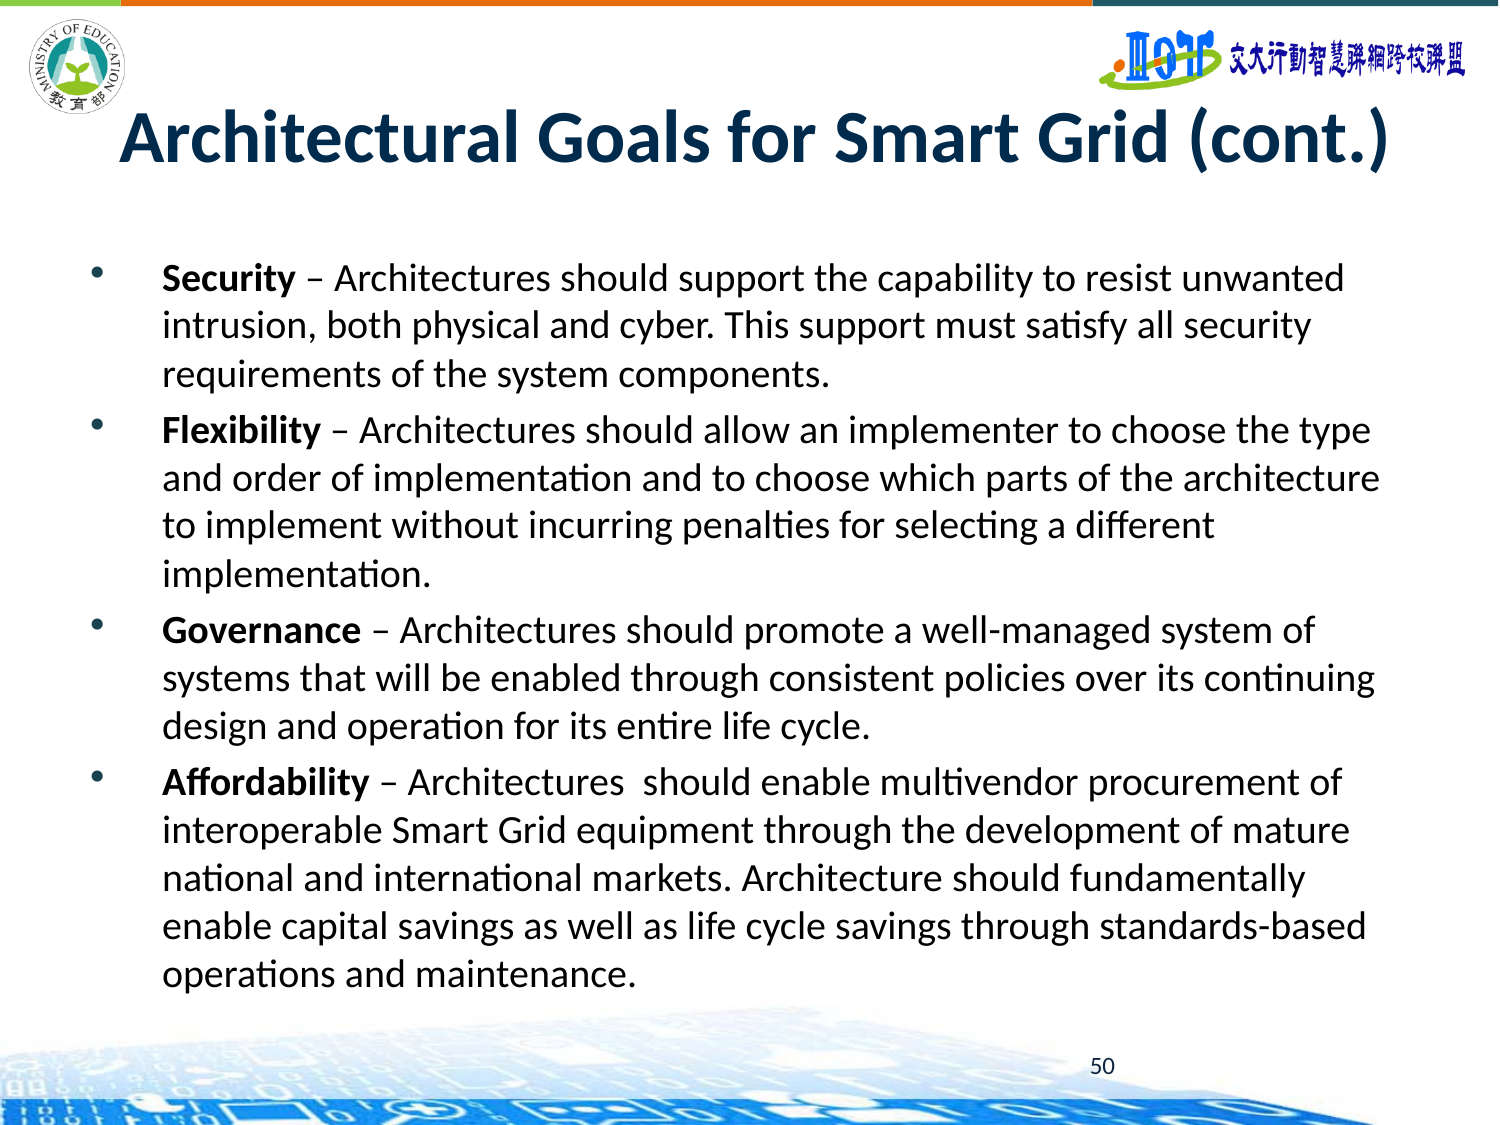

# Architectural Goals for Smart Grid (cont.)
Security – Architectures should support the capability to resist unwanted intrusion, both physical and cyber. This support must satisfy all security requirements of the system components.
Flexibility – Architectures should allow an implementer to choose the type and order of implementation and to choose which parts of the architecture to implement without incurring penalties for selecting a different implementation.
Governance – Architectures should promote a well-managed system of systems that will be enabled through consistent policies over its continuing design and operation for its entire life cycle.
Affordability – Architectures  should enable multivendor procurement of interoperable Smart Grid equipment through the development of mature national and international markets. Architecture should fundamentally enable capital savings as well as life cycle savings through standards-based operations and maintenance.
50